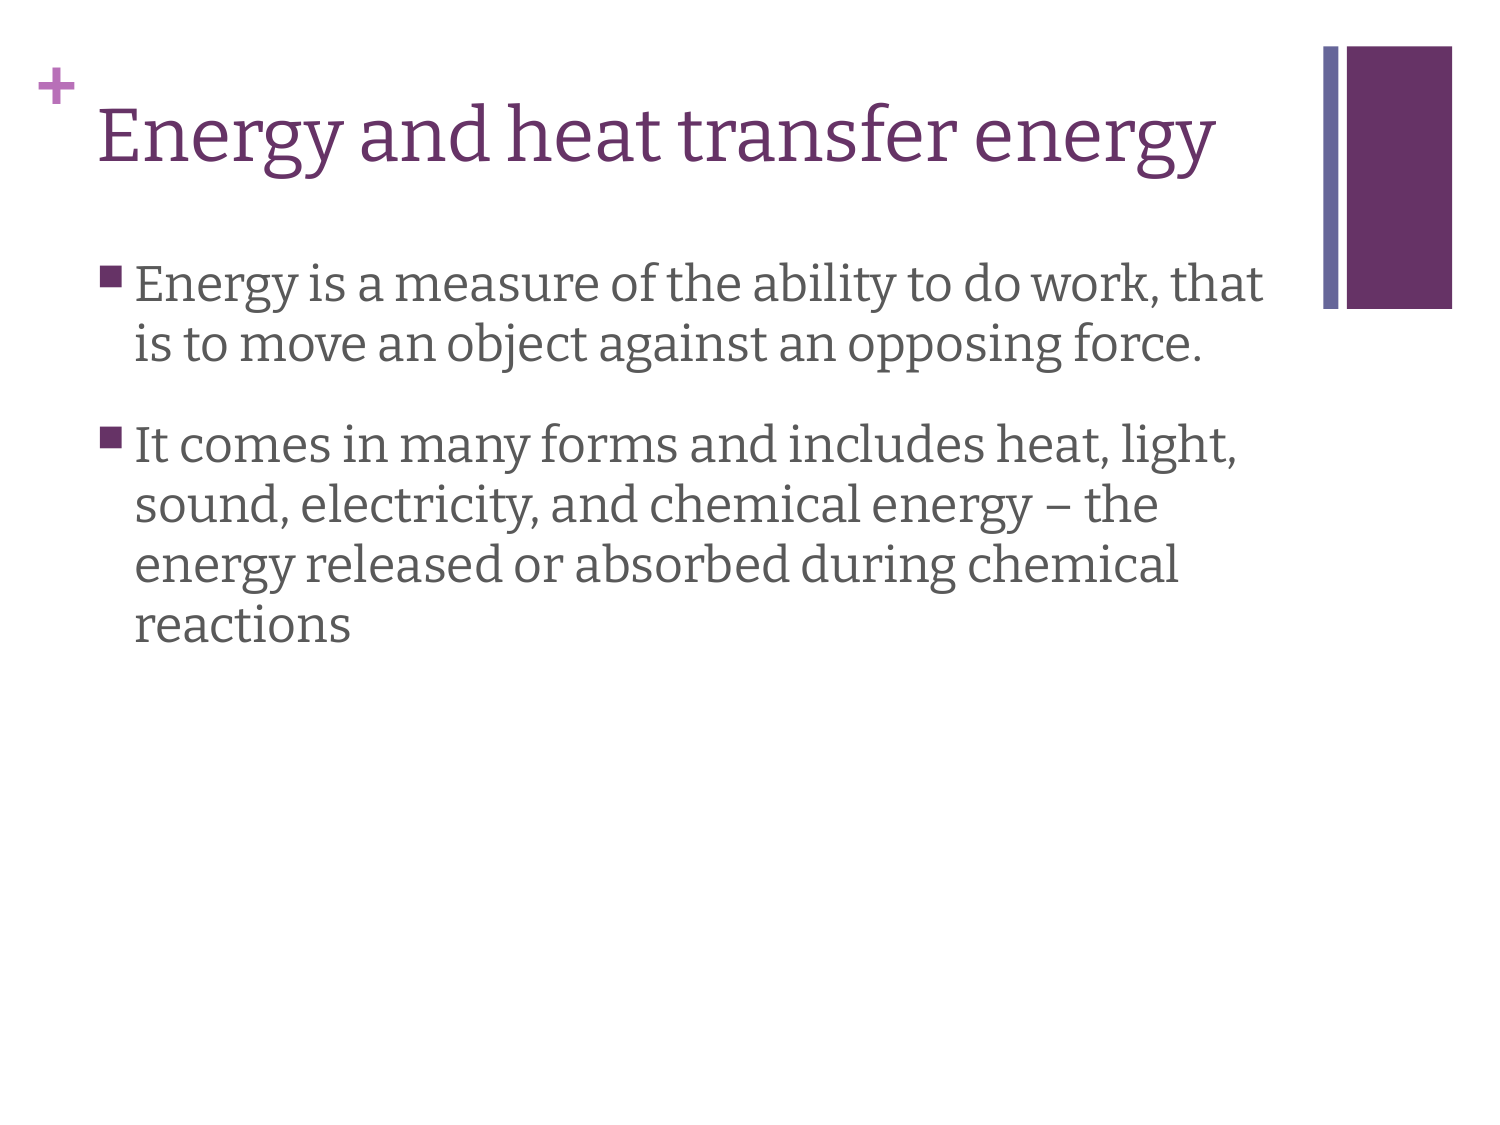

# Energy and heat transfer energy
Energy is a measure of the ability to do work, that is to move an object against an opposing force.
It comes in many forms and includes heat, light, sound, electricity, and chemical energy – the energy released or absorbed during chemical reactions